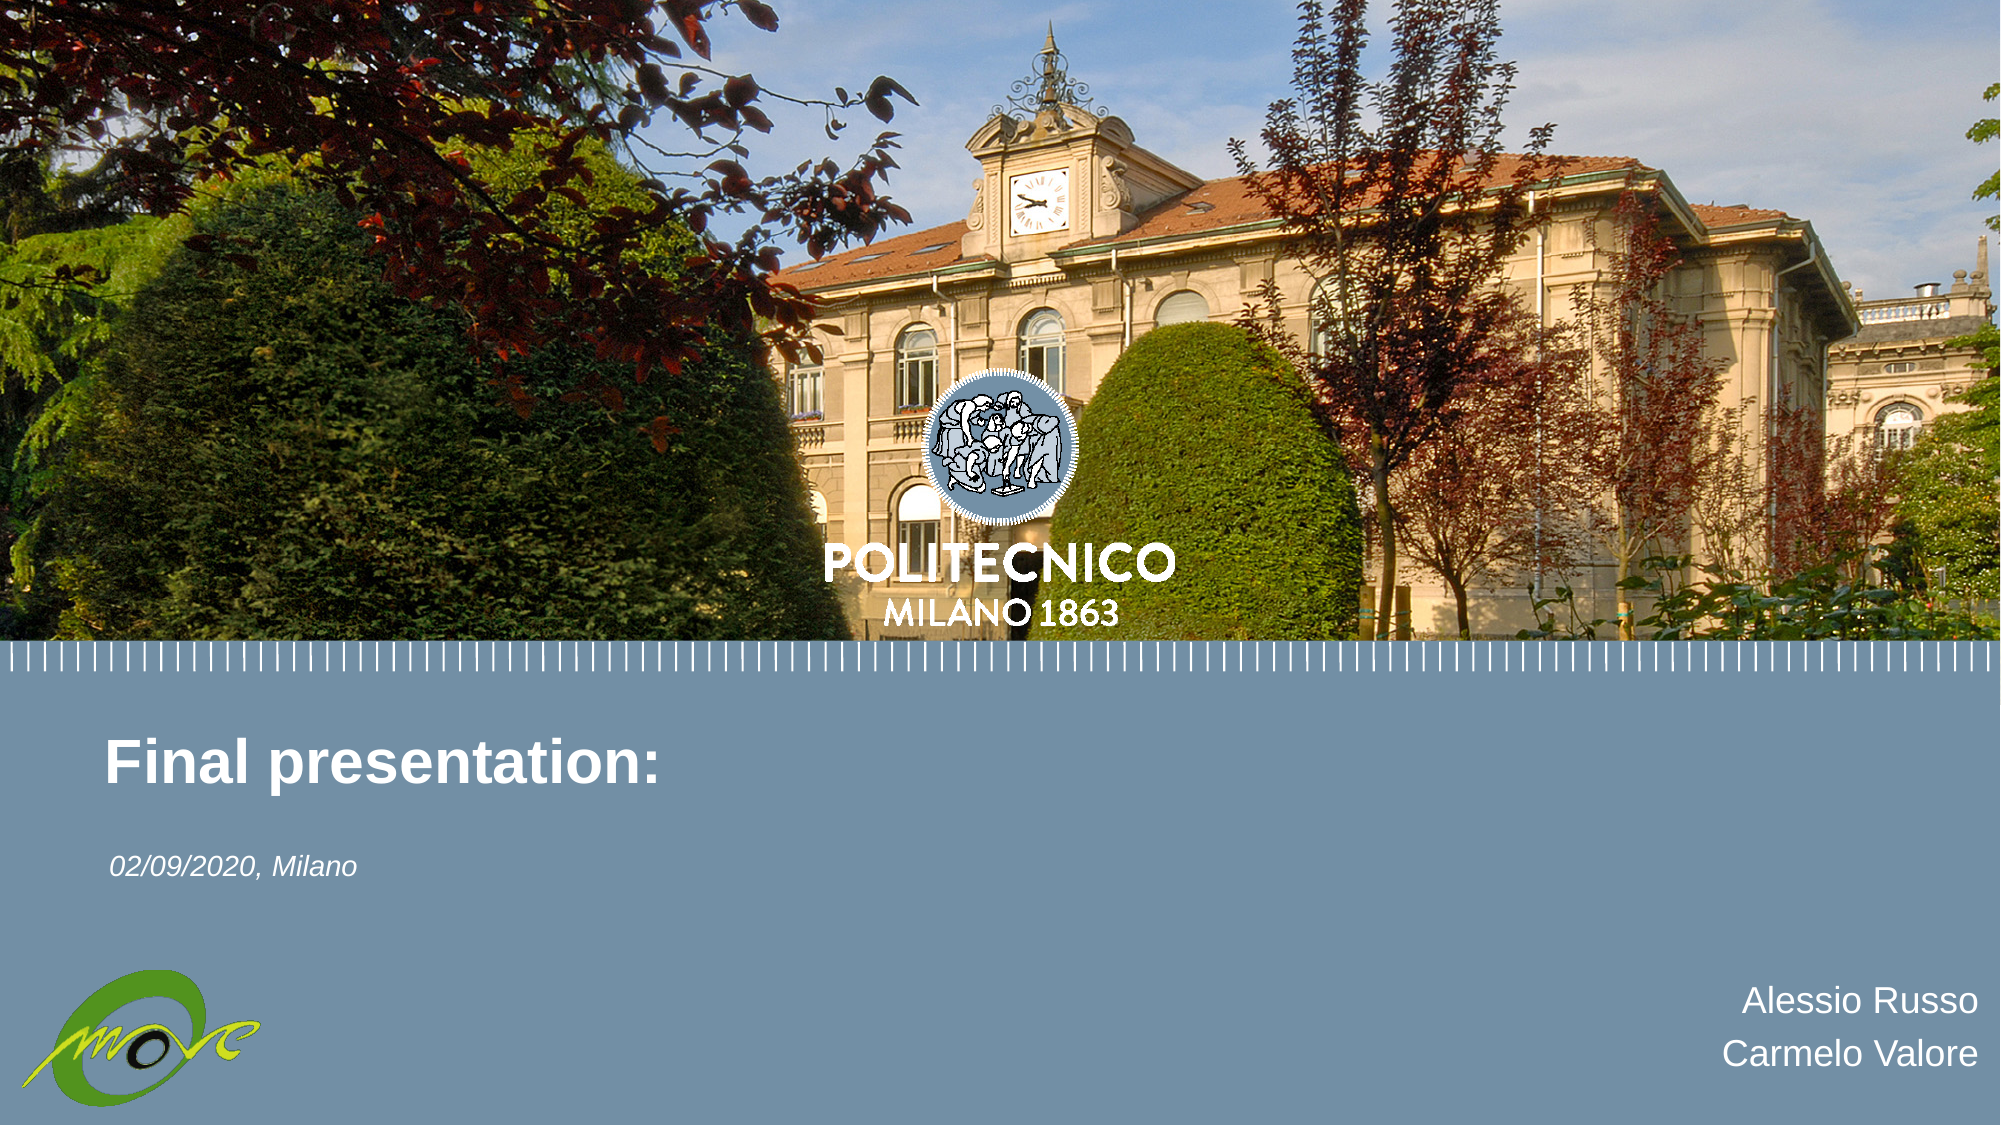

Final presentation:
02/09/2020, Milano

Alessio Russo
Carmelo Valore